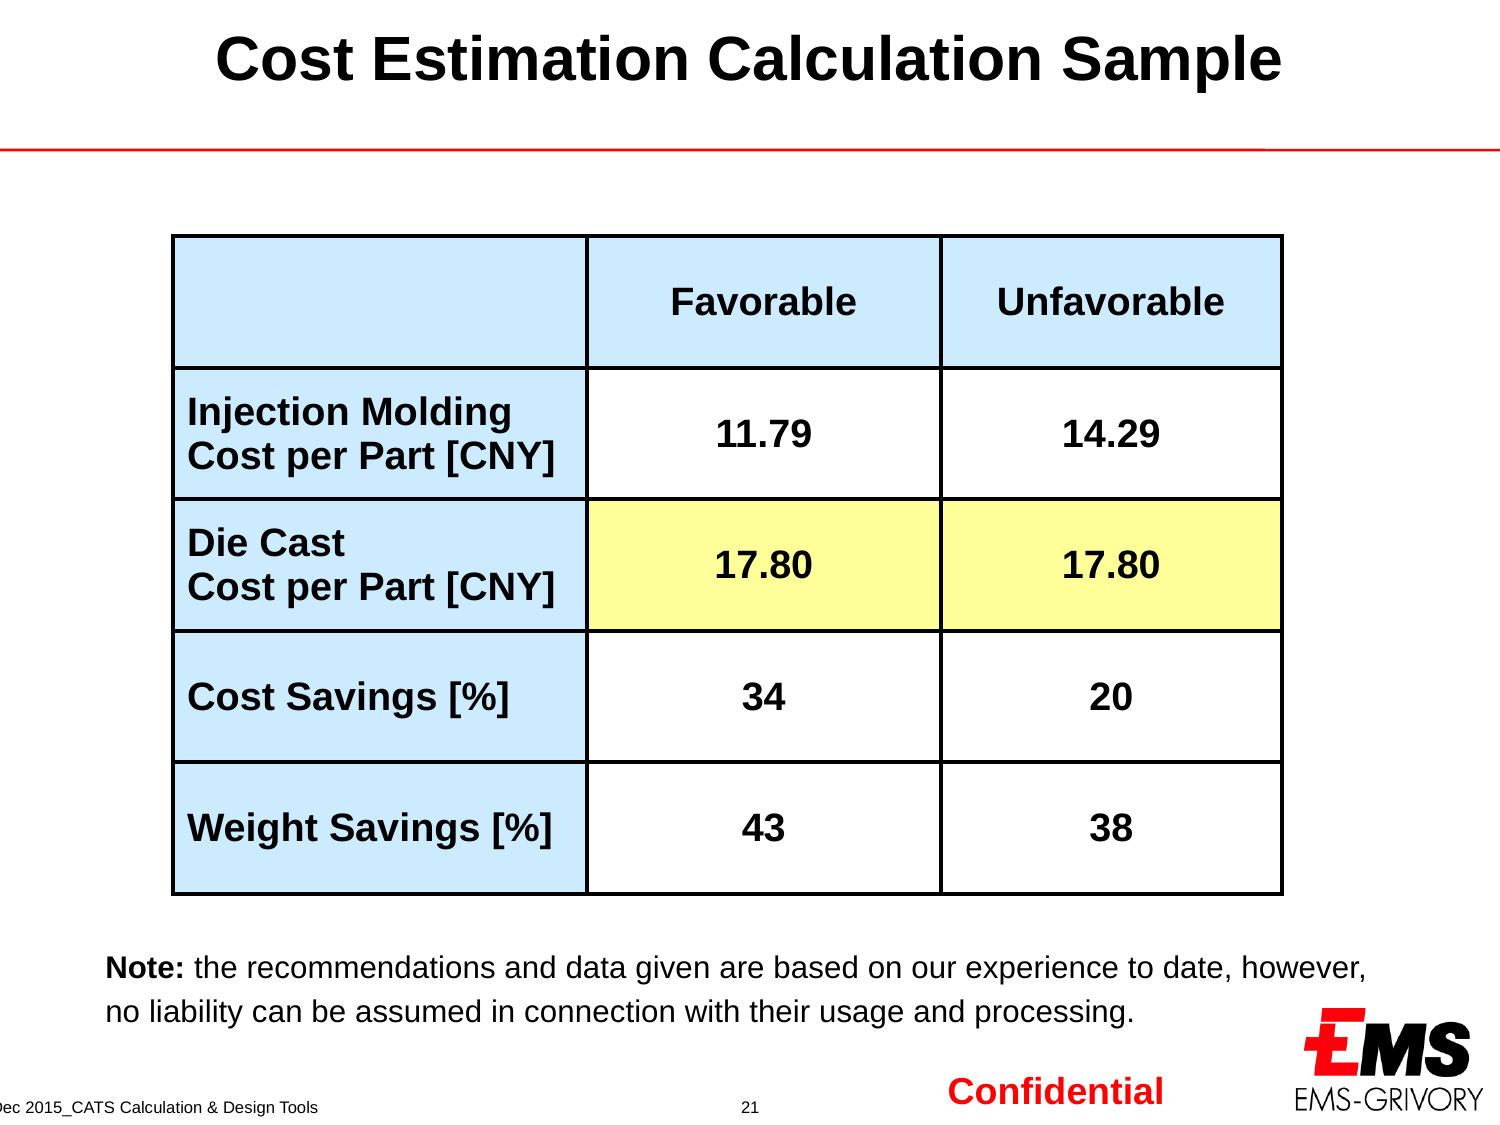

Cost Estimation Calculation Sample
|  | Favorable | Unfavorable |
| --- | --- | --- |
| Injection Molding Cost per Part [CNY] | 11.79 | 14.29 |
| Die Cast Cost per Part [CNY] | 17.80 | 17.80 |
| Cost Savings [%] | 34 | 20 |
| Weight Savings [%] | 43 | 38 |
Note: the recommendations and data given are based on our experience to date, however, no liability can be assumed in connection with their usage and processing.